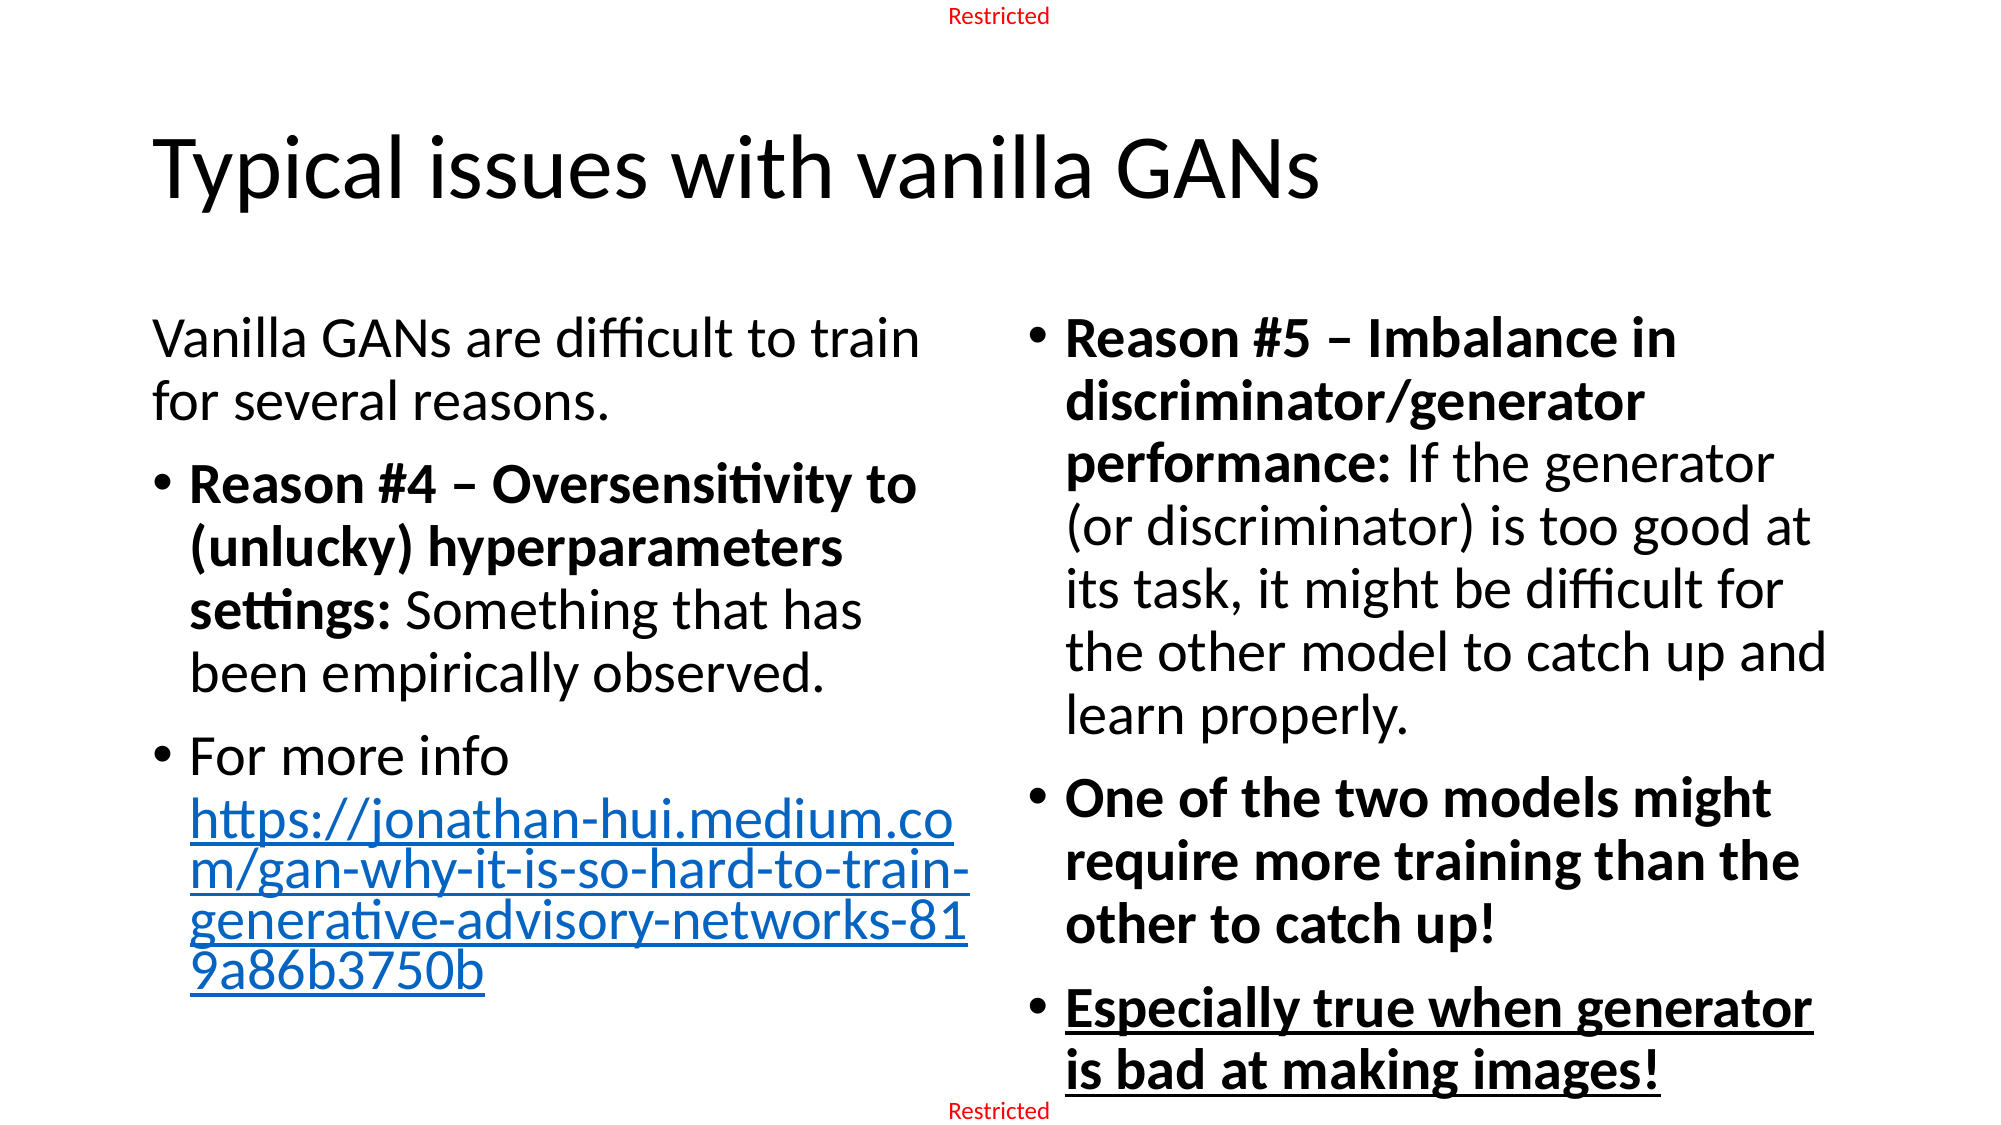

# Typical issues with vanilla GANs
Vanilla GANs are difficult to train for several reasons.
Reason #4 – Oversensitivity to (unlucky) hyperparameters settings: Something that has been empirically observed.
For more info
https://jonathan-hui.medium.com/gan-why-it-is-so-hard-to-train-generative-advisory-networks-819a86b3750b
Reason #5 – Imbalance in discriminator/generator performance: If the generator (or discriminator) is too good at its task, it might be difficult for the other model to catch up and learn properly.
One of the two models might require more training than the other to catch up!
Especially true when generator is bad at making images!